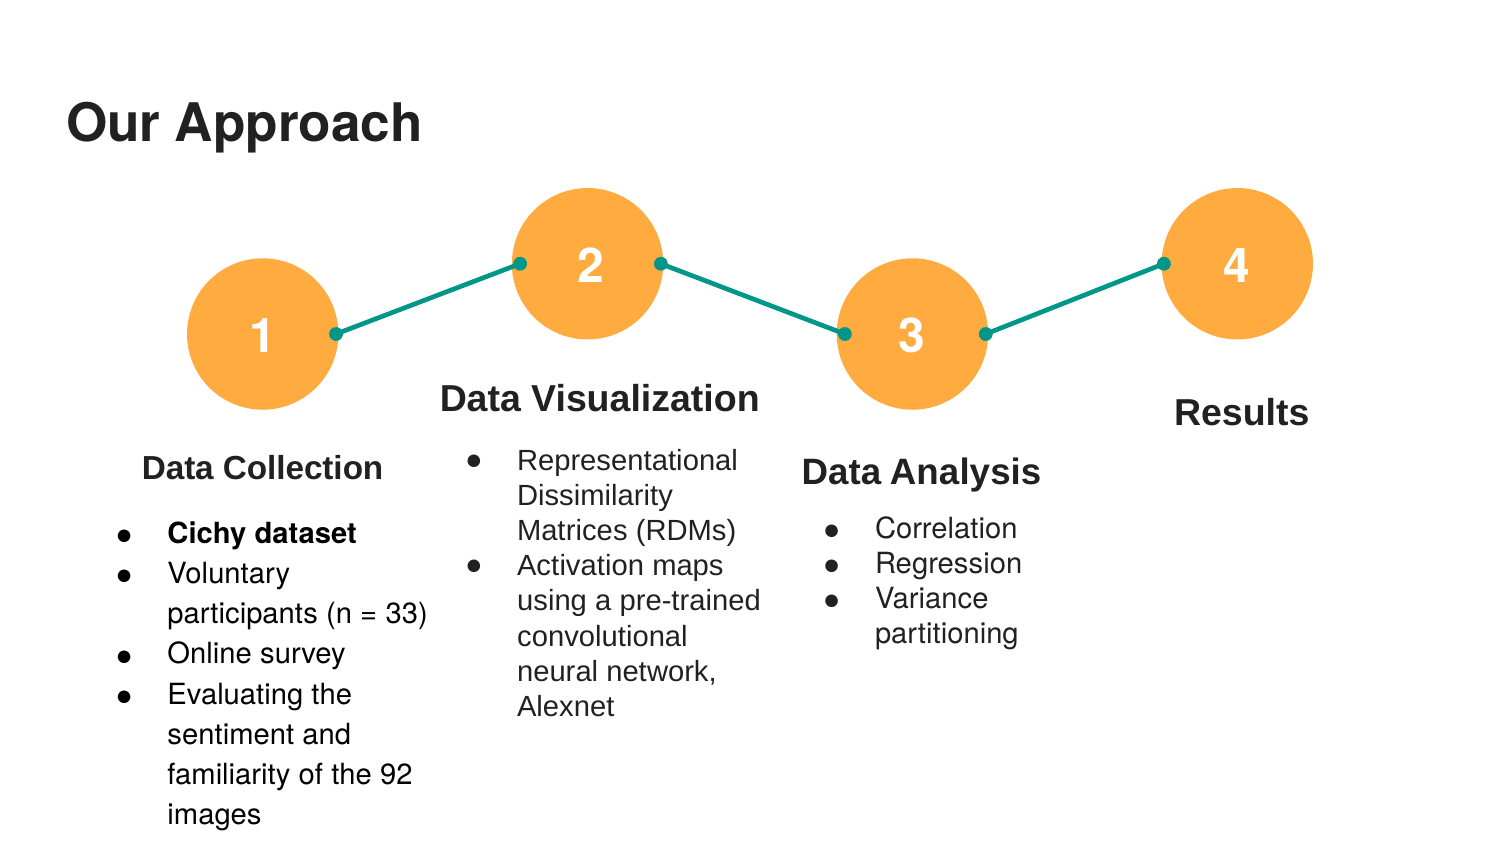

# Our Approach

2
4

1
3
Data Visualization
Results
Data Analysis
Representational Dissimilarity Matrices (RDMs)
Activation maps using a pre-trained convolutional neural network, Alexnet

Data Collection
Cichy dataset
Voluntary participants (n = 33)
Online survey
Evaluating the sentiment and familiarity of the 92 images

Correlation
Regression
Variance partitioning